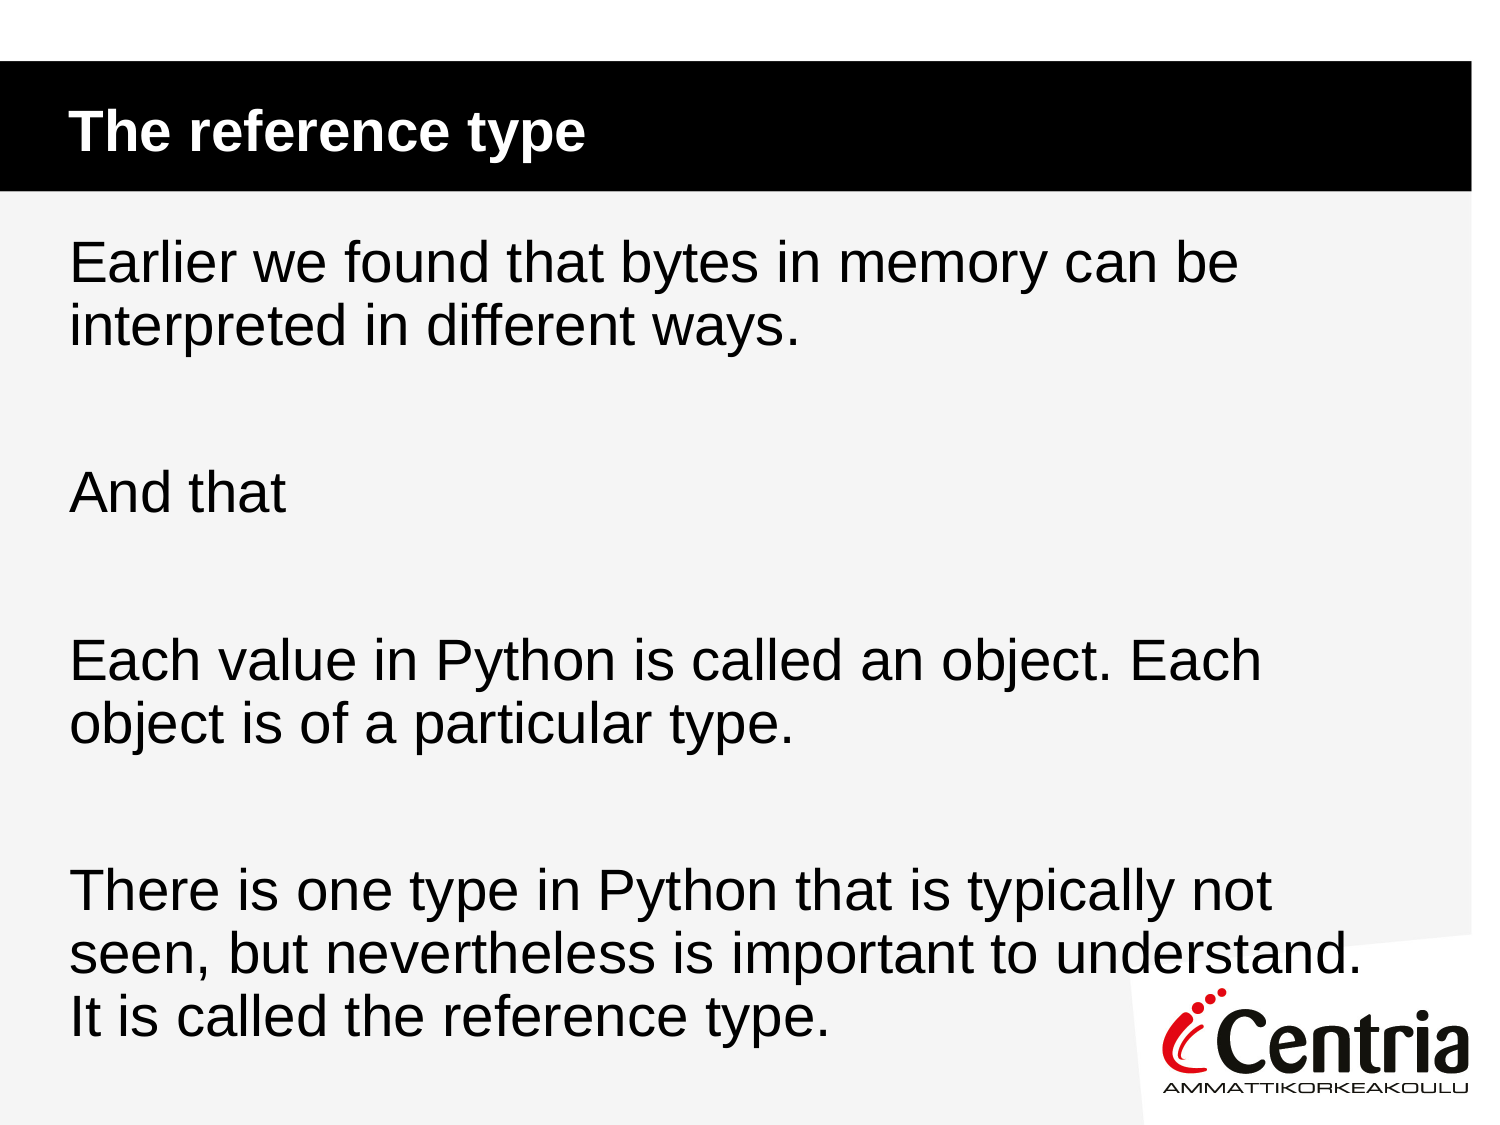

The reference type
Earlier we found that bytes in memory can be interpreted in different ways.

And that

Each value in Python is called an object. Each object is of a particular type.

There is one type in Python that is typically not seen, but nevertheless is important to understand. It is called the reference type.